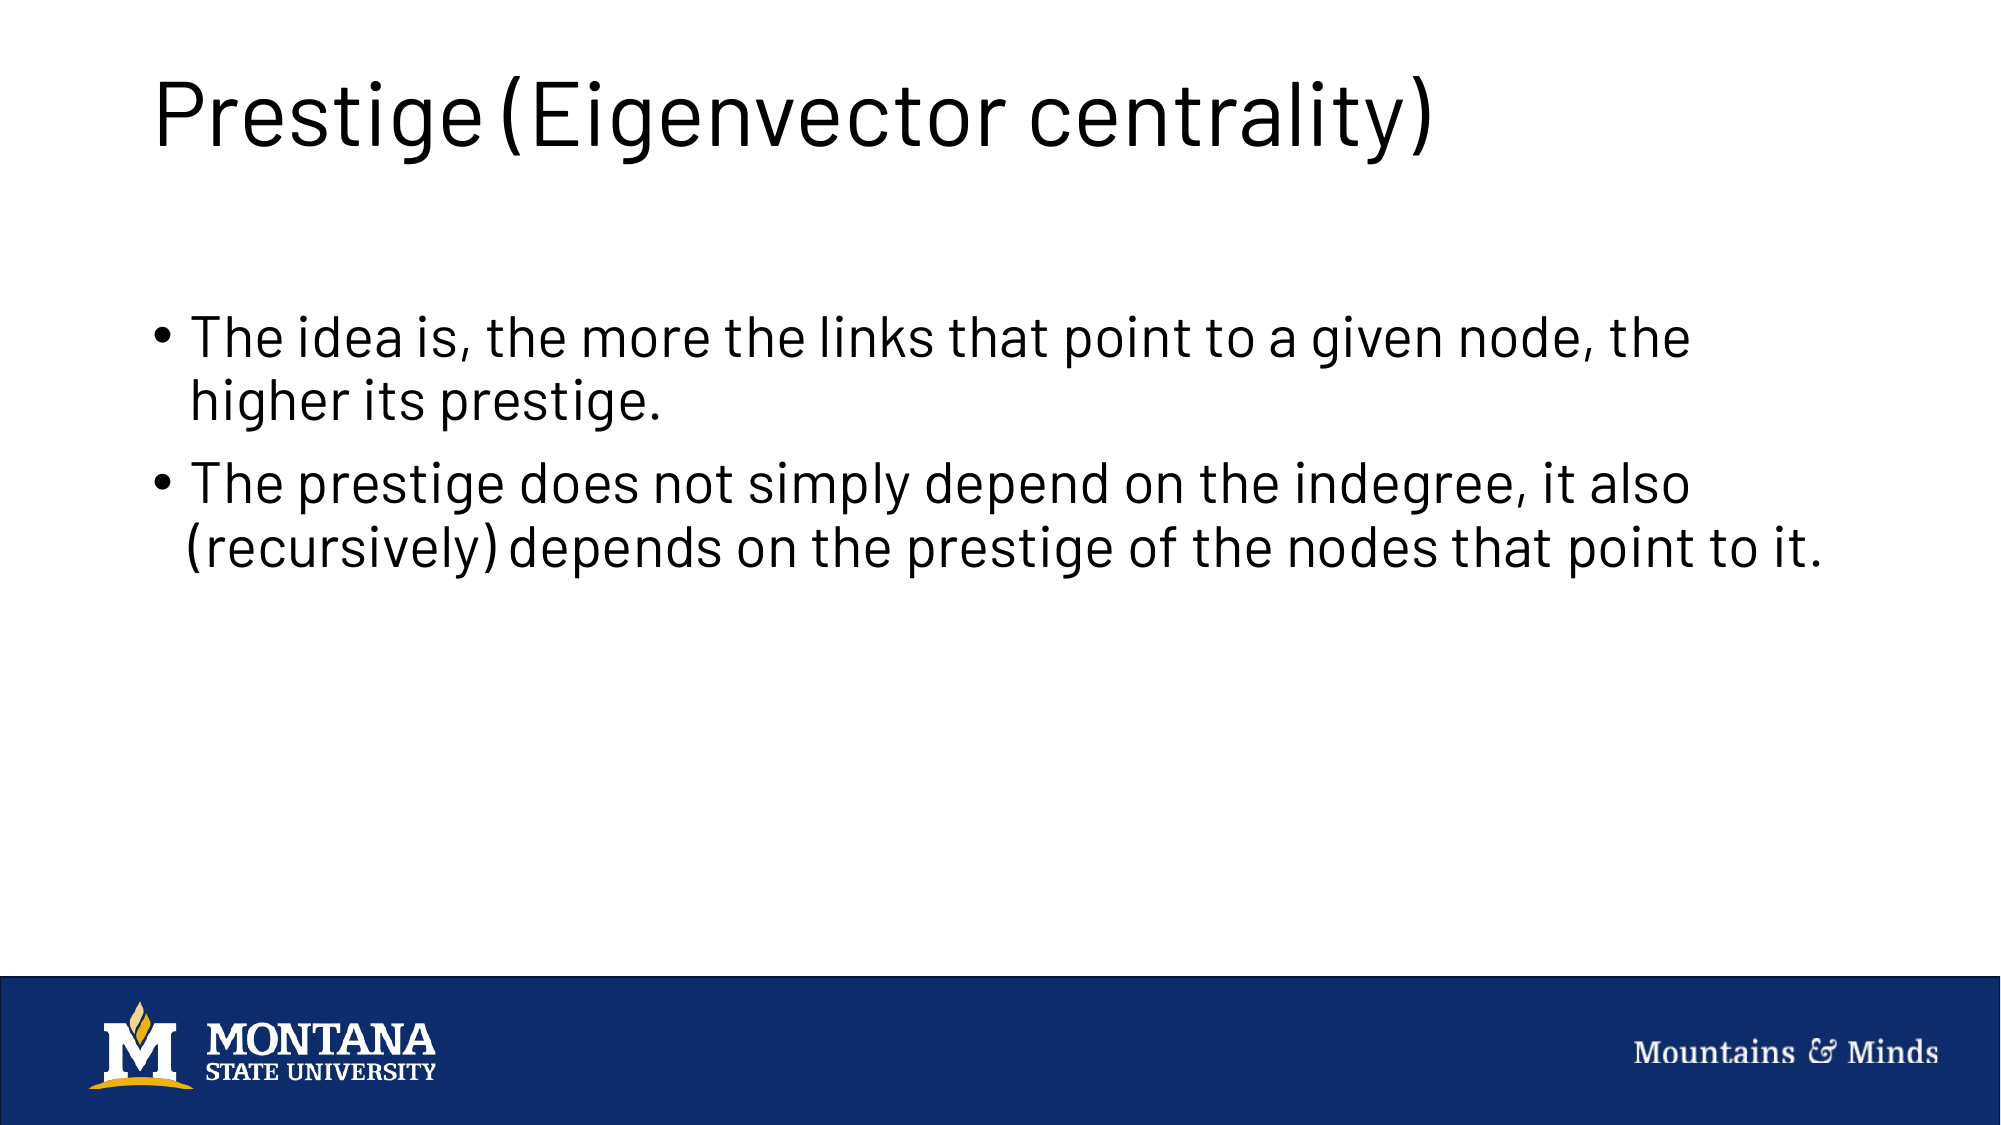

# Prestige (Eigenvector centrality)
The idea is, the more the links that point to a given node, the higher its prestige.
The prestige does not simply depend on the indegree, it also (recursively) depends on the prestige of the nodes that point to it.